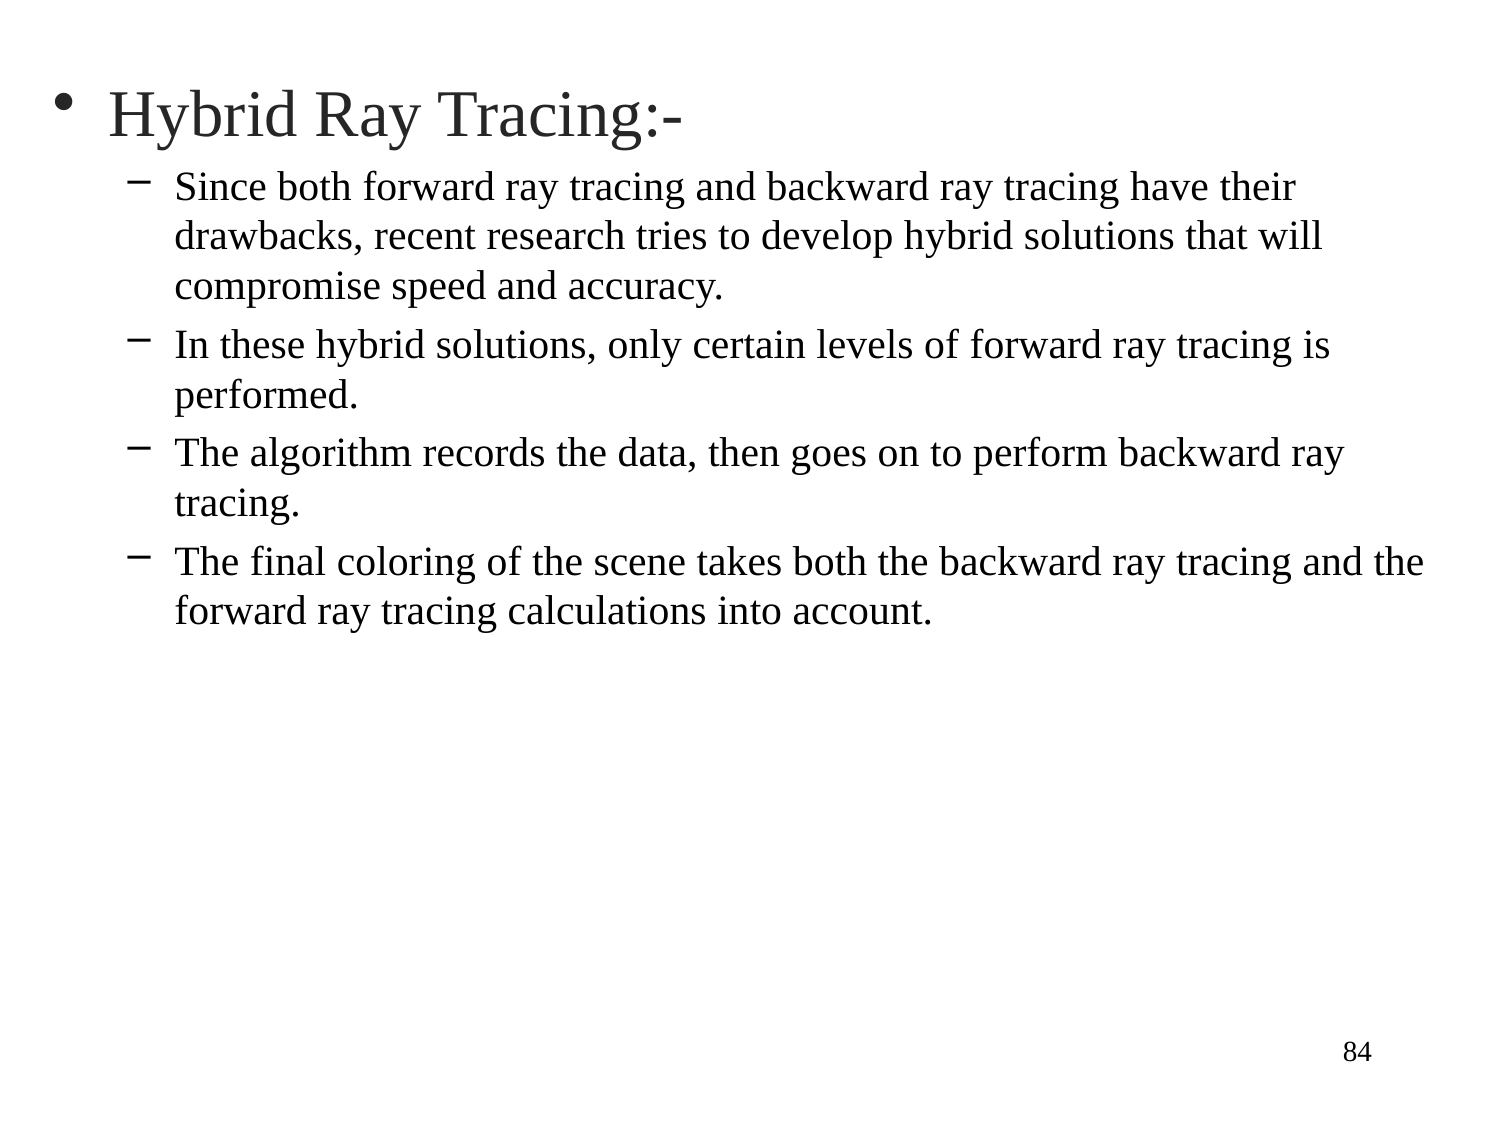

Hybrid Ray Tracing:-
Since both forward ray tracing and backward ray tracing have their drawbacks, recent research tries to develop hybrid solutions that will compromise speed and accuracy.
In these hybrid solutions, only certain levels of forward ray tracing is performed.
The algorithm records the data, then goes on to perform backward ray tracing.
The final coloring of the scene takes both the backward ray tracing and the forward ray tracing calculations into account.

84